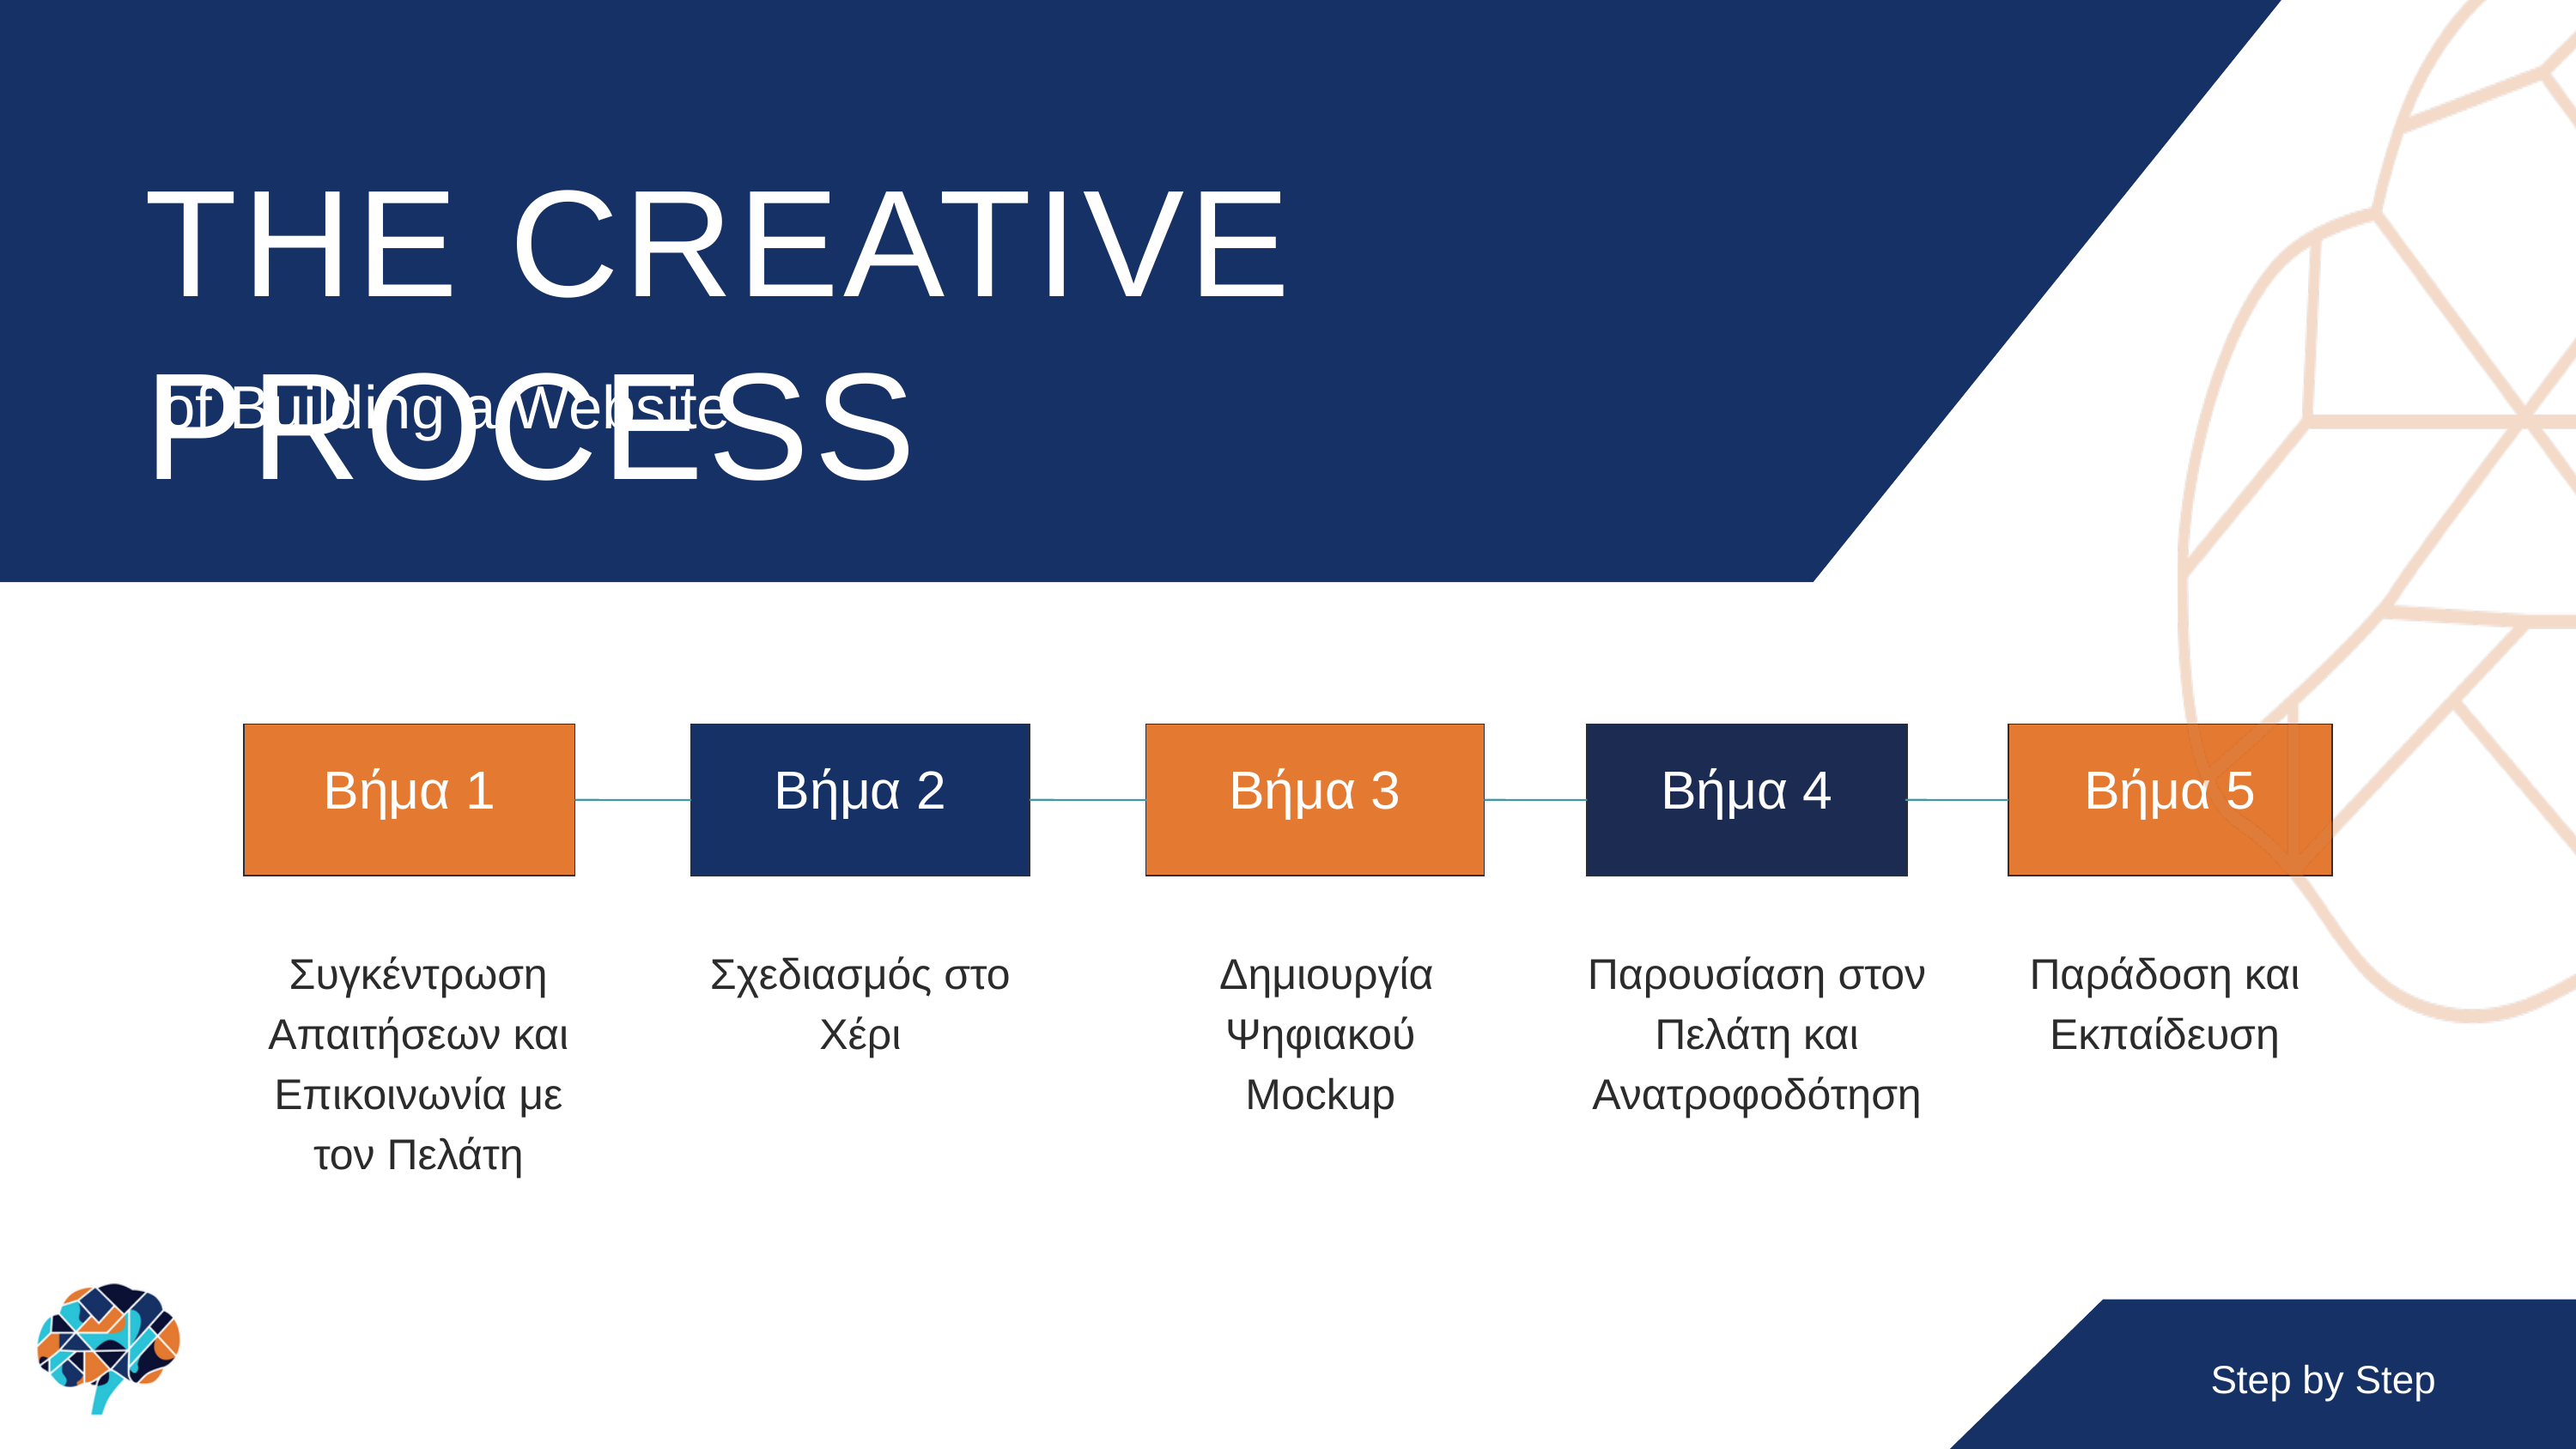

THE CREATIVE PROCESS
 of Building a Website

Βήμα 1

Βήμα 2

Βήμα 3

Βήμα 4

Βήμα 5

Συγκέντρωση Απαιτήσεων και Επικοινωνία με τον Πελάτη
Σχεδιασμός στο Χέρι
 Δημιουργία Ψηφιακού Mockup

Παρουσίαση στον Πελάτη και Ανατροφοδότηση
Παράδοση και Εκπαίδευση

Step by Step